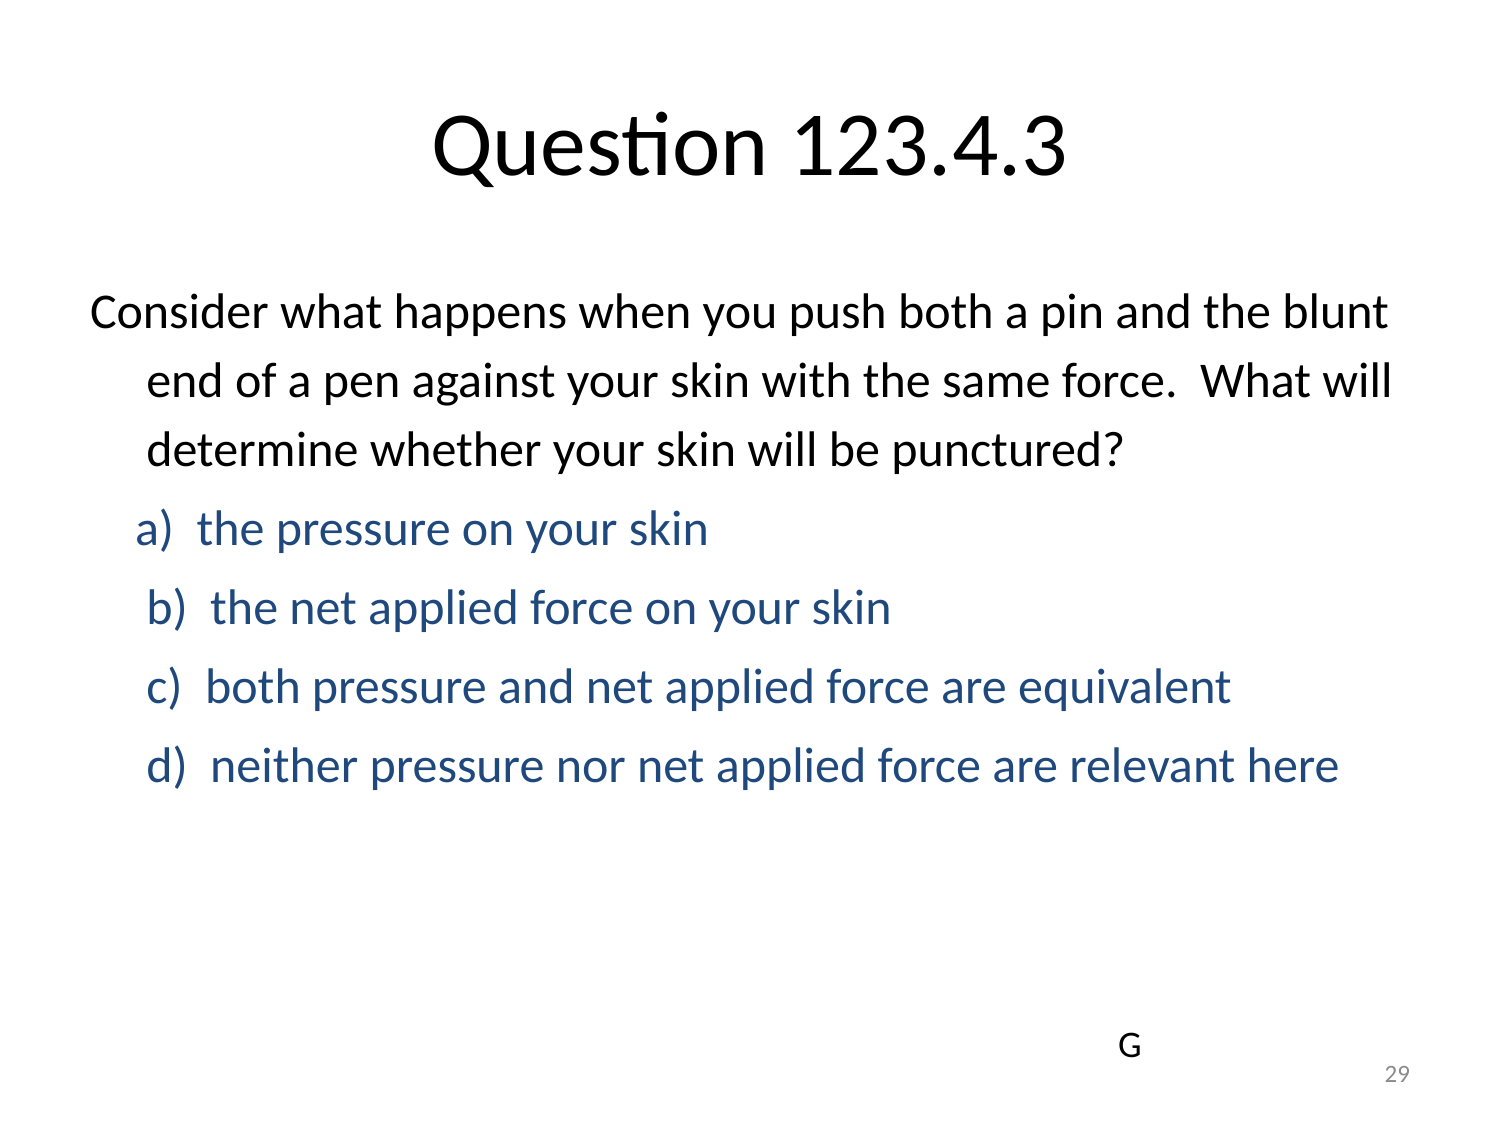

# Question 123.4.3
Consider what happens when you push both a pin and the blunt end of a pen against your skin with the same force.  What will determine whether your skin will be punctured?
    a)  the pressure on your skin
	b)  the net applied force on your skin
	c)  both pressure and net applied force are equivalent
	d)  neither pressure nor net applied force are relevant here

G
29